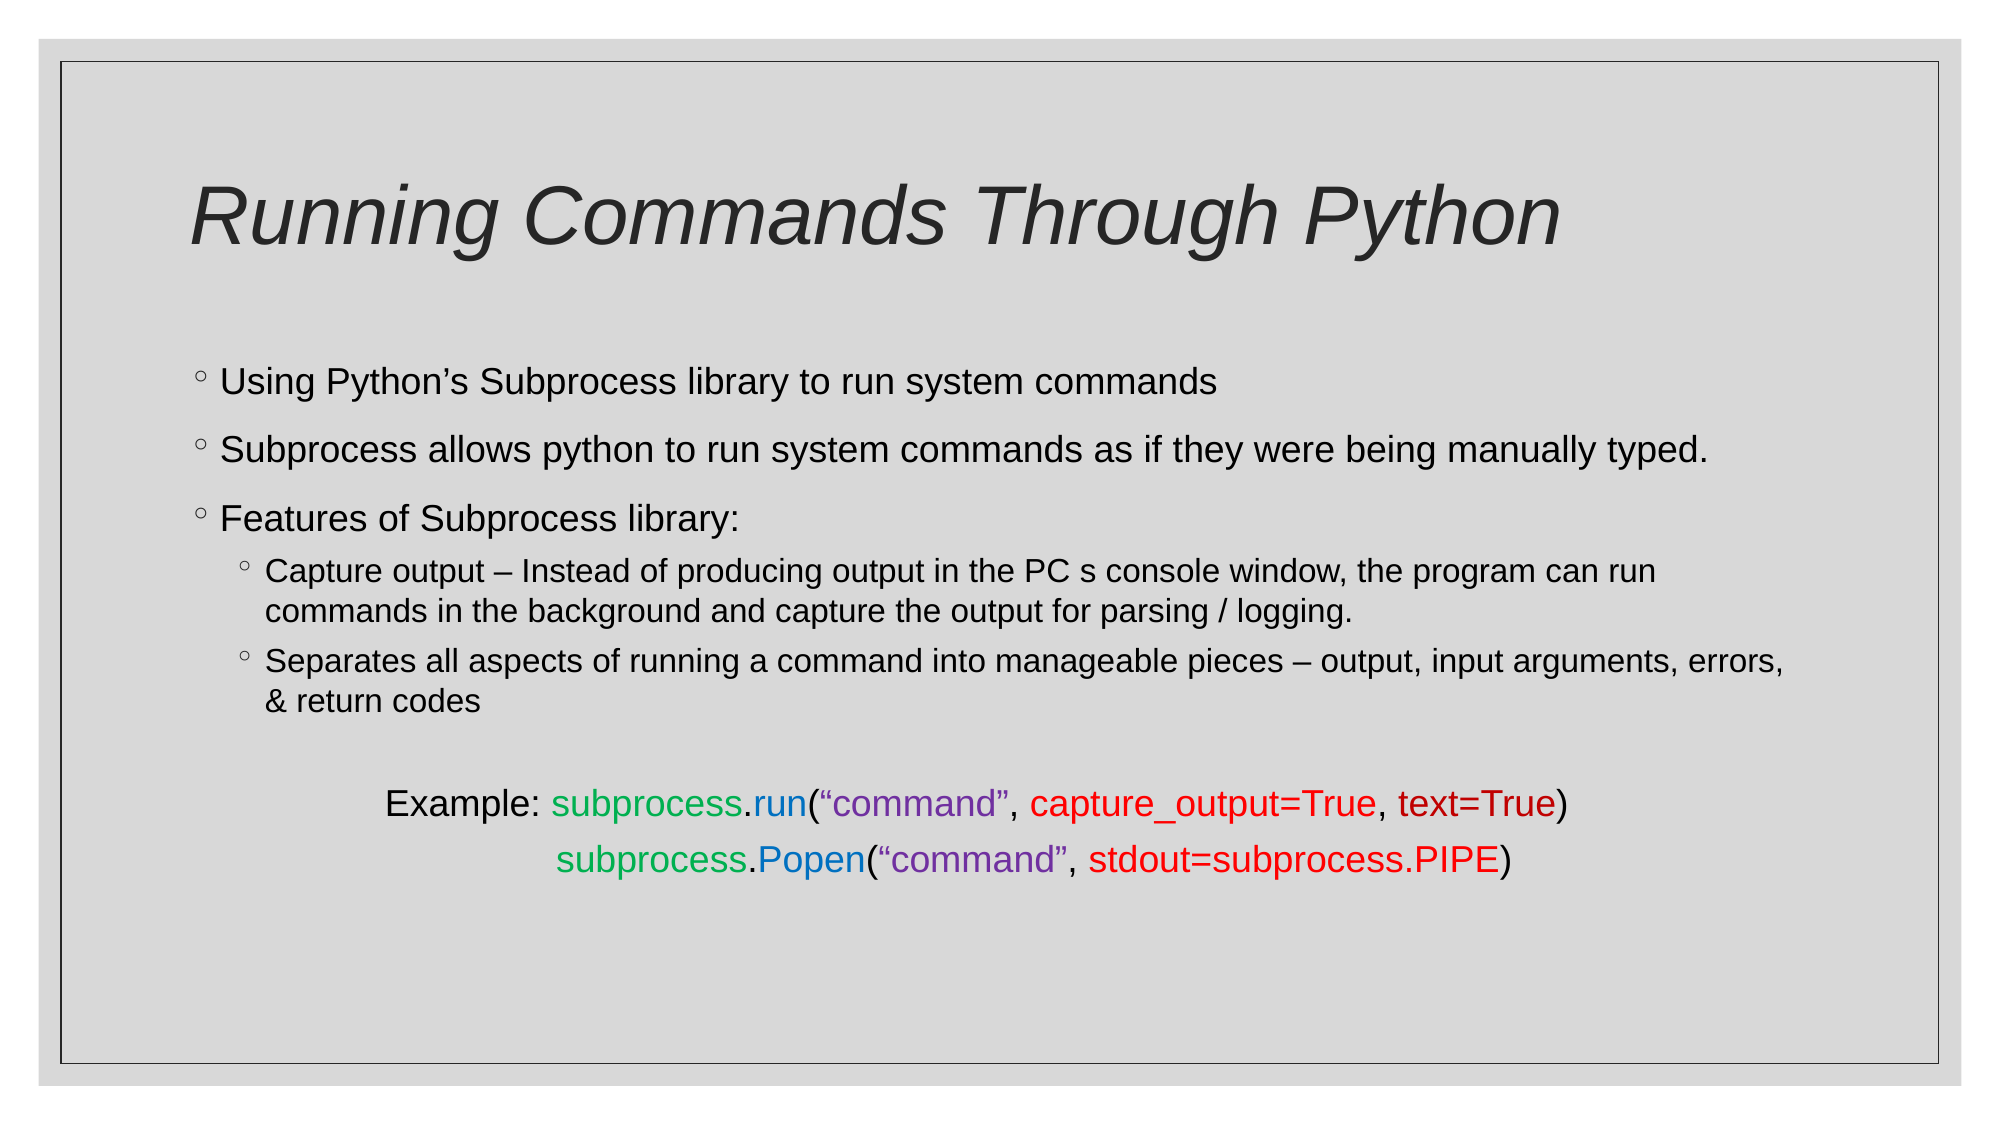

# Running Commands Through Python
Using Python’s Subprocess library to run system commands
Subprocess allows python to run system commands as if they were being manually typed.
Features of Subprocess library:
Capture output – Instead of producing output in the PC s console window, the program can run commands in the background and capture the output for parsing / logging.
Separates all aspects of running a command into manageable pieces – output, input arguments, errors, & return codes

	Example: subprocess.run(“command”, capture_output=True, text=True)
		  subprocess.Popen(“command”, stdout=subprocess.PIPE)